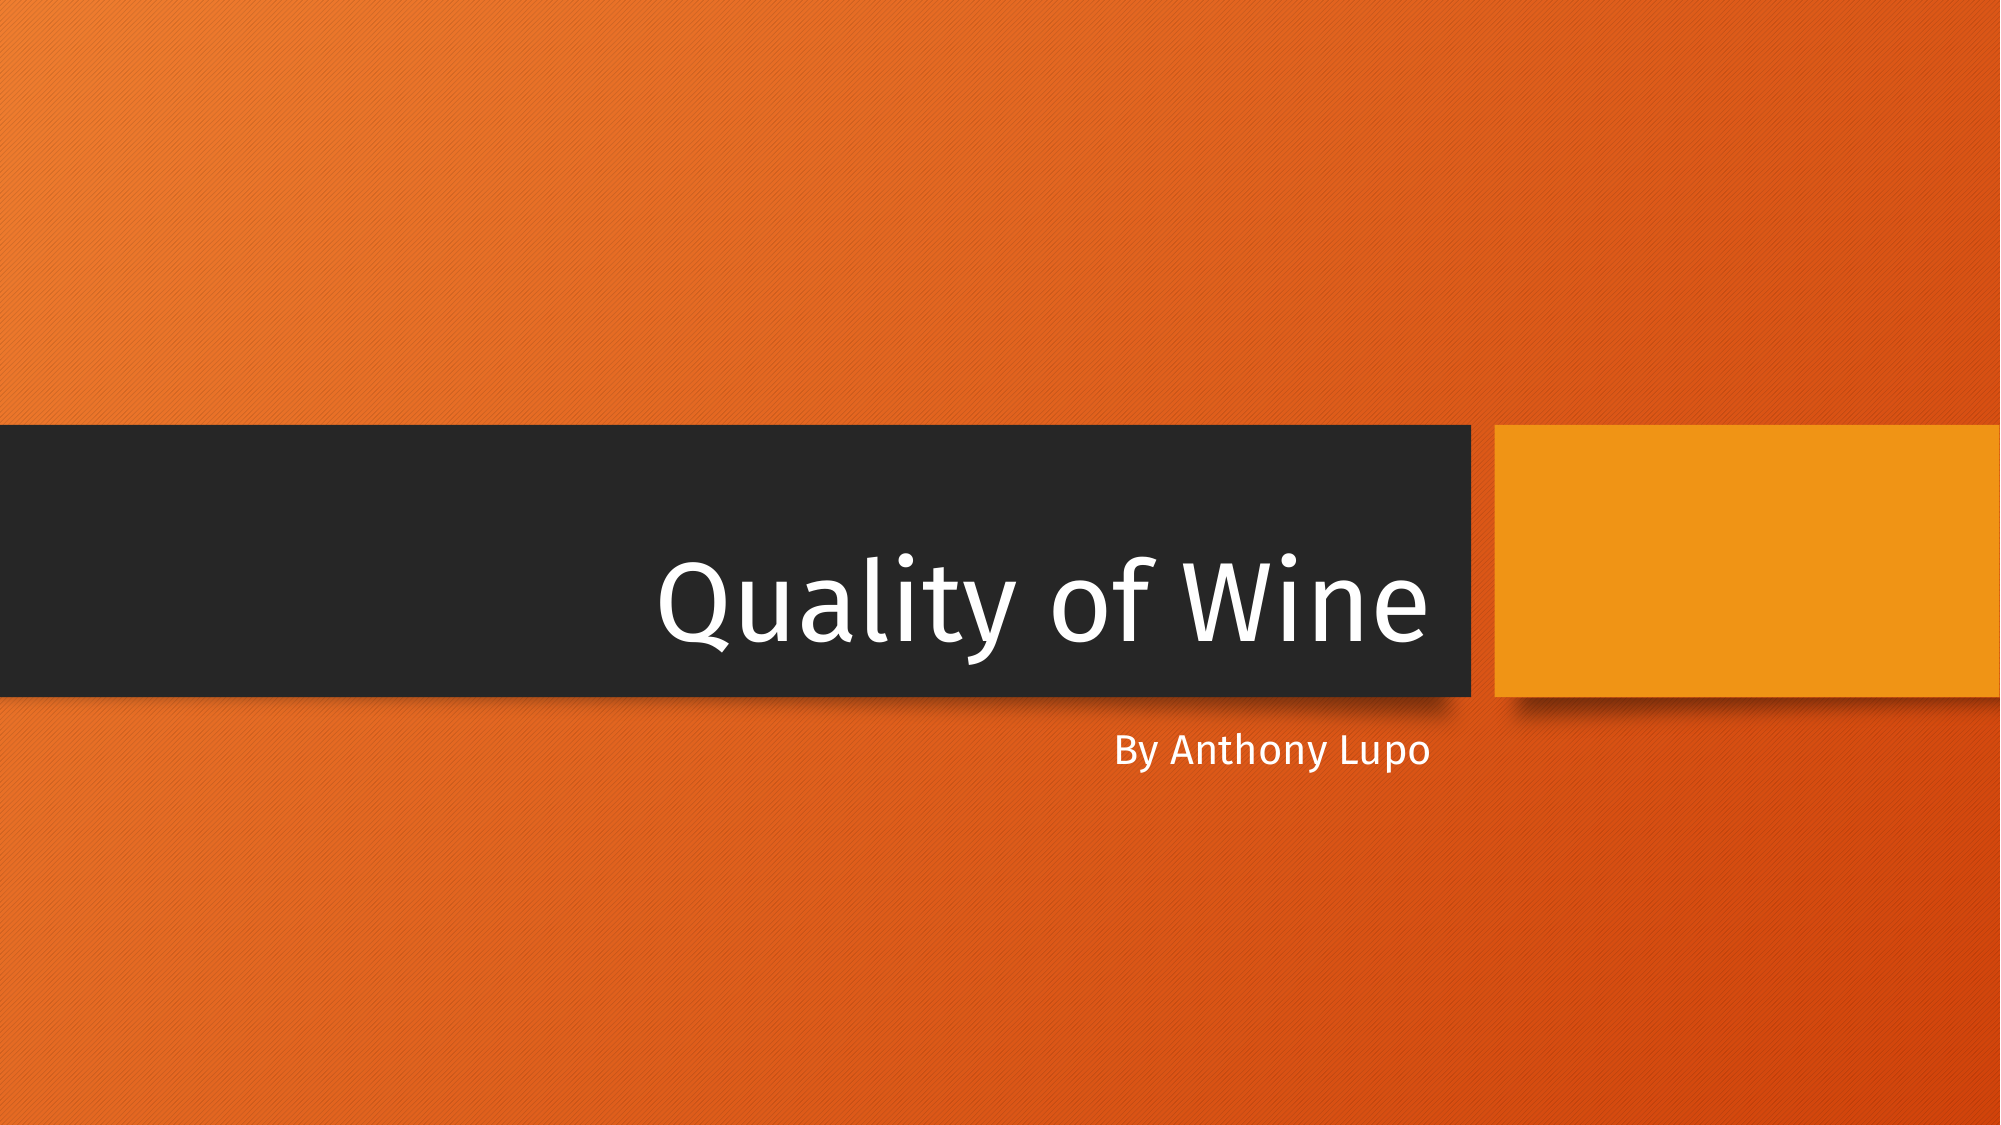

# Quality of Wine
By Anthony Lupo